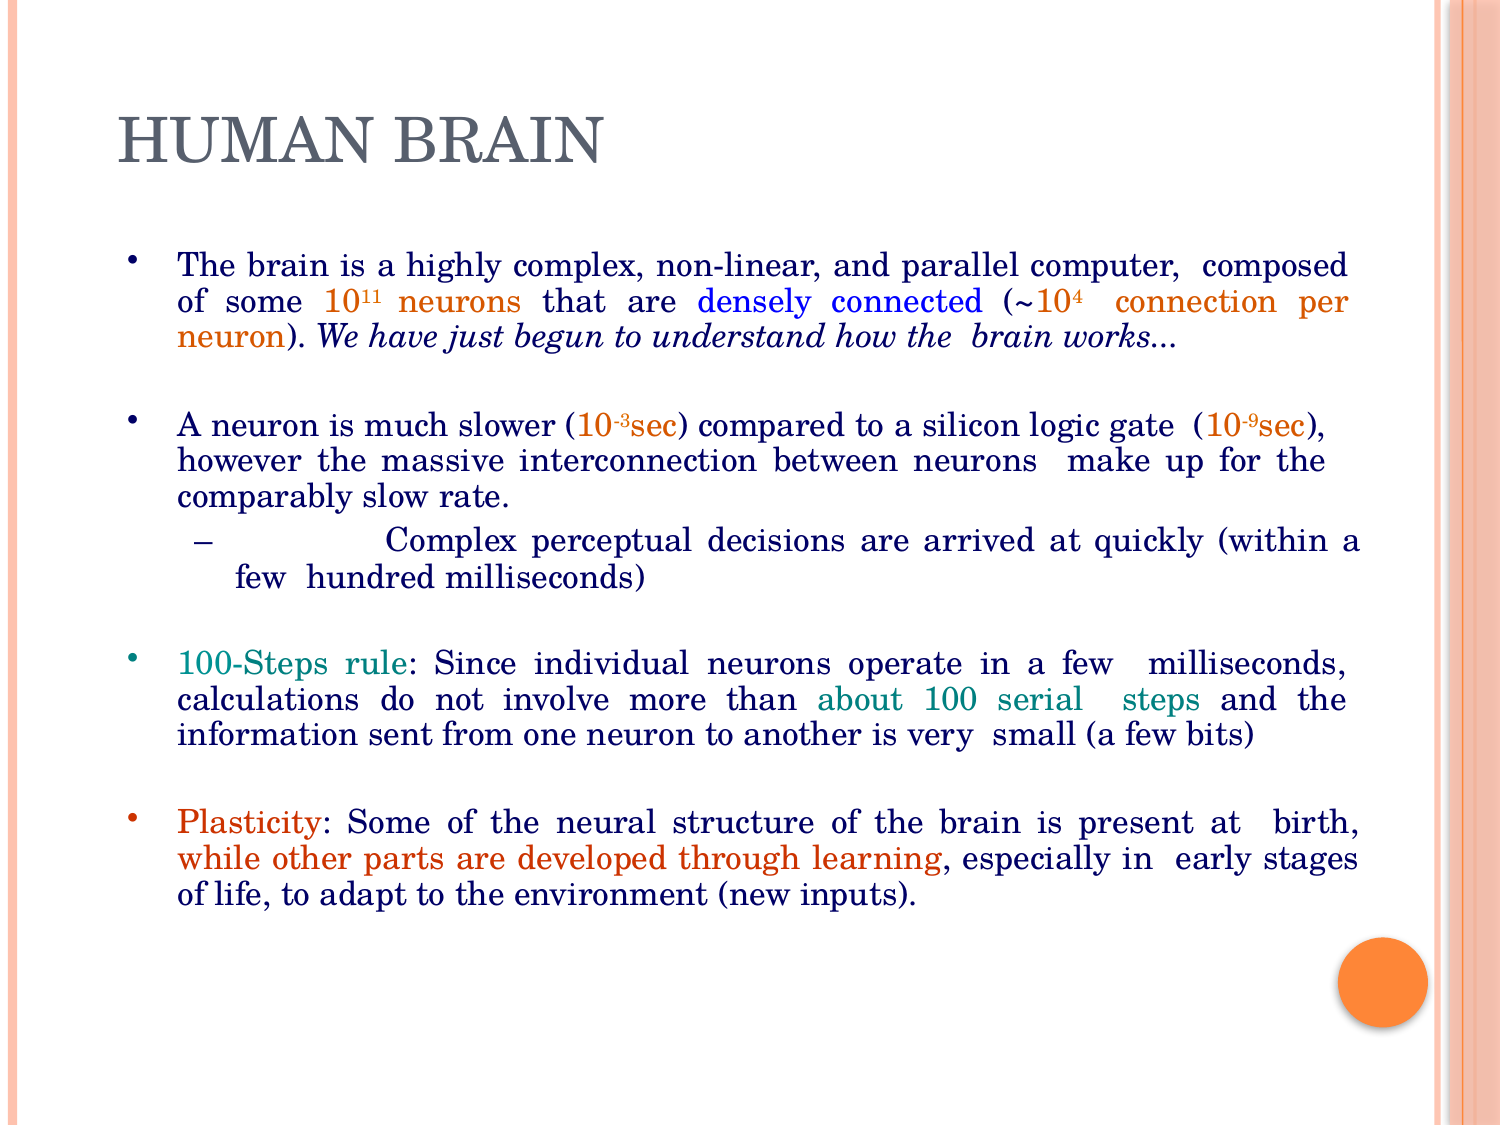

# Human Brain
The brain is a highly complex, non-linear, and parallel computer,  composed of some 1011 neurons that are densely connected (~104  connection per neuron). We have just begun to understand how the  brain works...

A neuron is much slower (10-3sec) compared to a silicon logic gate  (10-9sec), however the massive interconnection between neurons  make up for	the comparably slow rate.
–		Complex perceptual decisions are arrived at quickly (within a few  hundred milliseconds)

100-Steps rule: Since individual neurons operate in a few  milliseconds, calculations do not involve more than about 100 serial  steps and the information sent from one neuron to another is very  small (a few bits)

Plasticity: Some of the neural structure of the brain is present at  birth, while other parts are developed through learning, especially in  early stages of life, to adapt to the environment (new inputs).